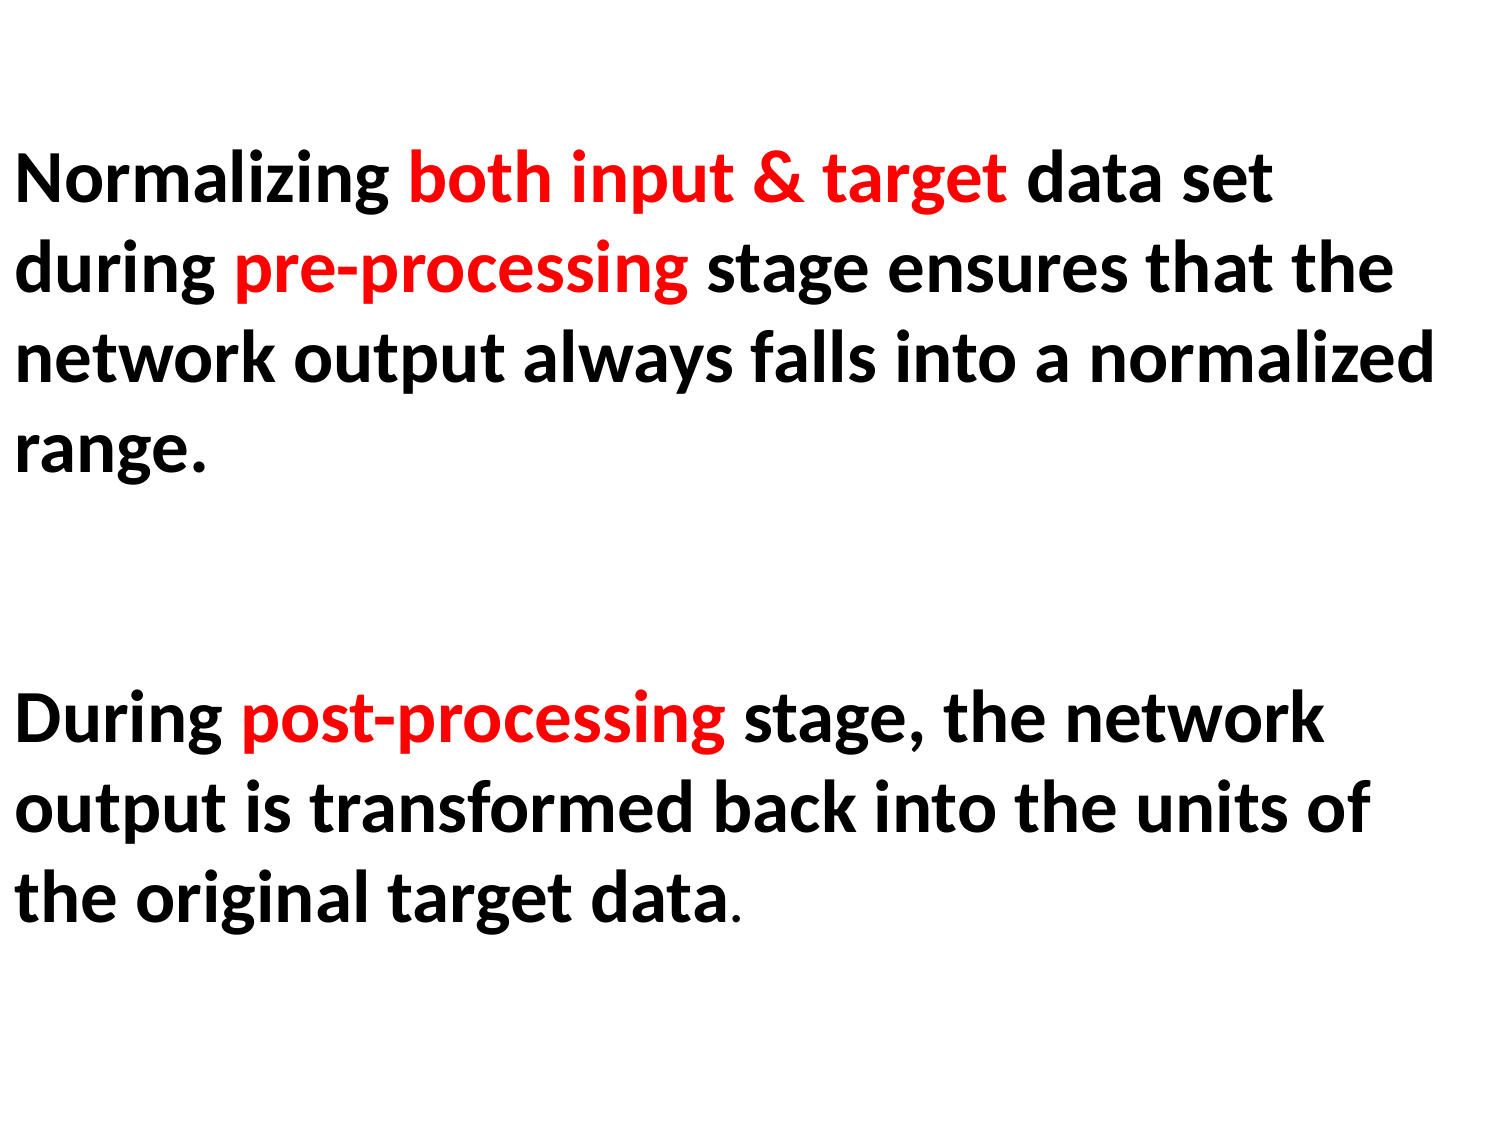

Normalizing both input & target data set during pre-processing stage ensures that the network output always falls into a normalized range.

During post-processing stage, the network output is transformed back into the units of the original target data.